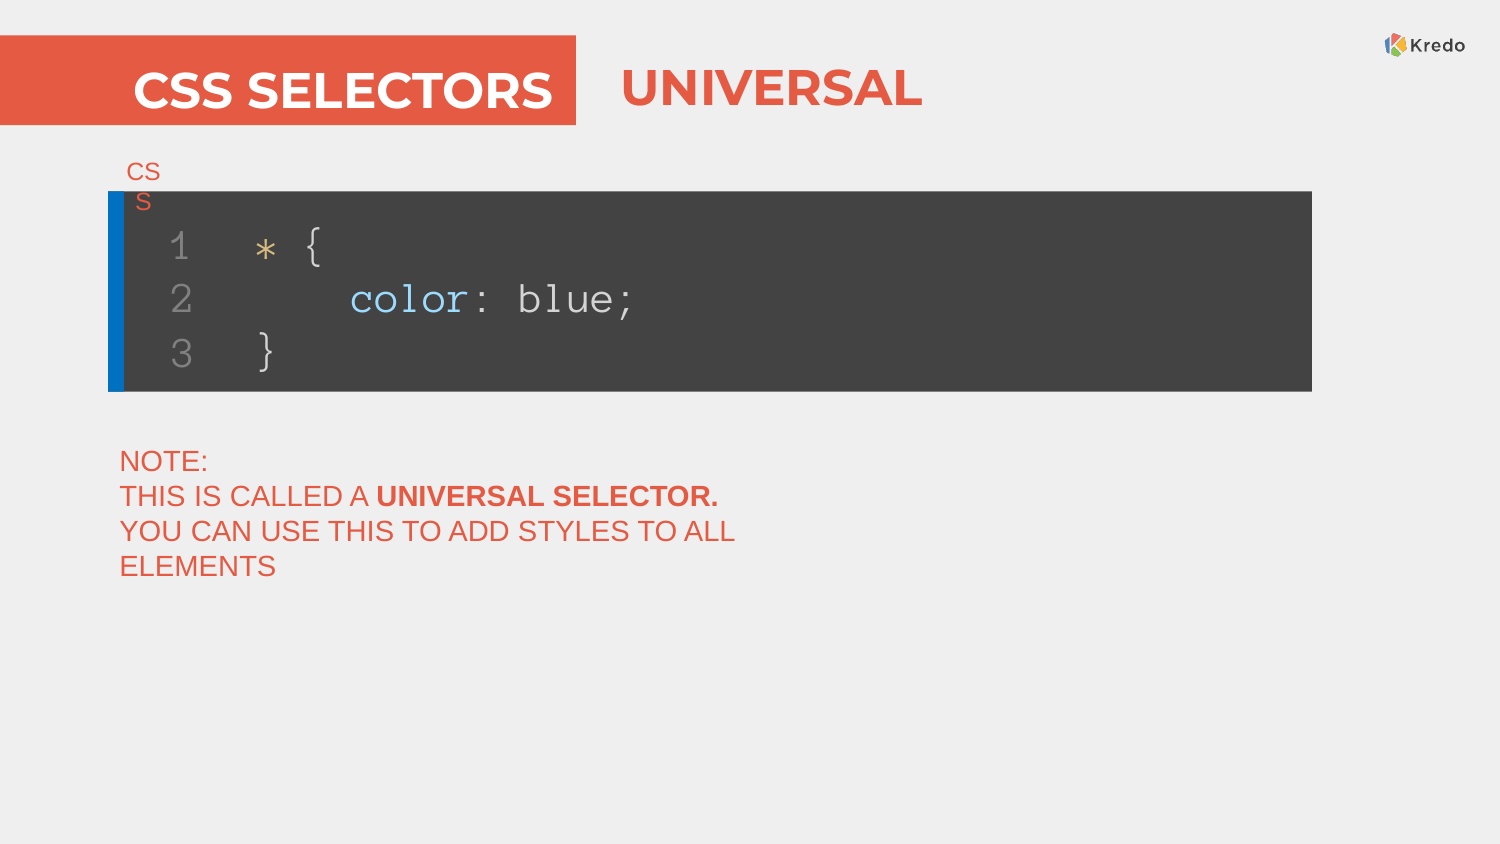

# CSS SELECTORS
UNIVERSAL
CSS

1
2
3
* {
    color: blue;
}
NOTE:
THIS IS CALLED A UNIVERSAL SELECTOR.
YOU CAN USE THIS TO ADD STYLES TO ALL ELEMENTS